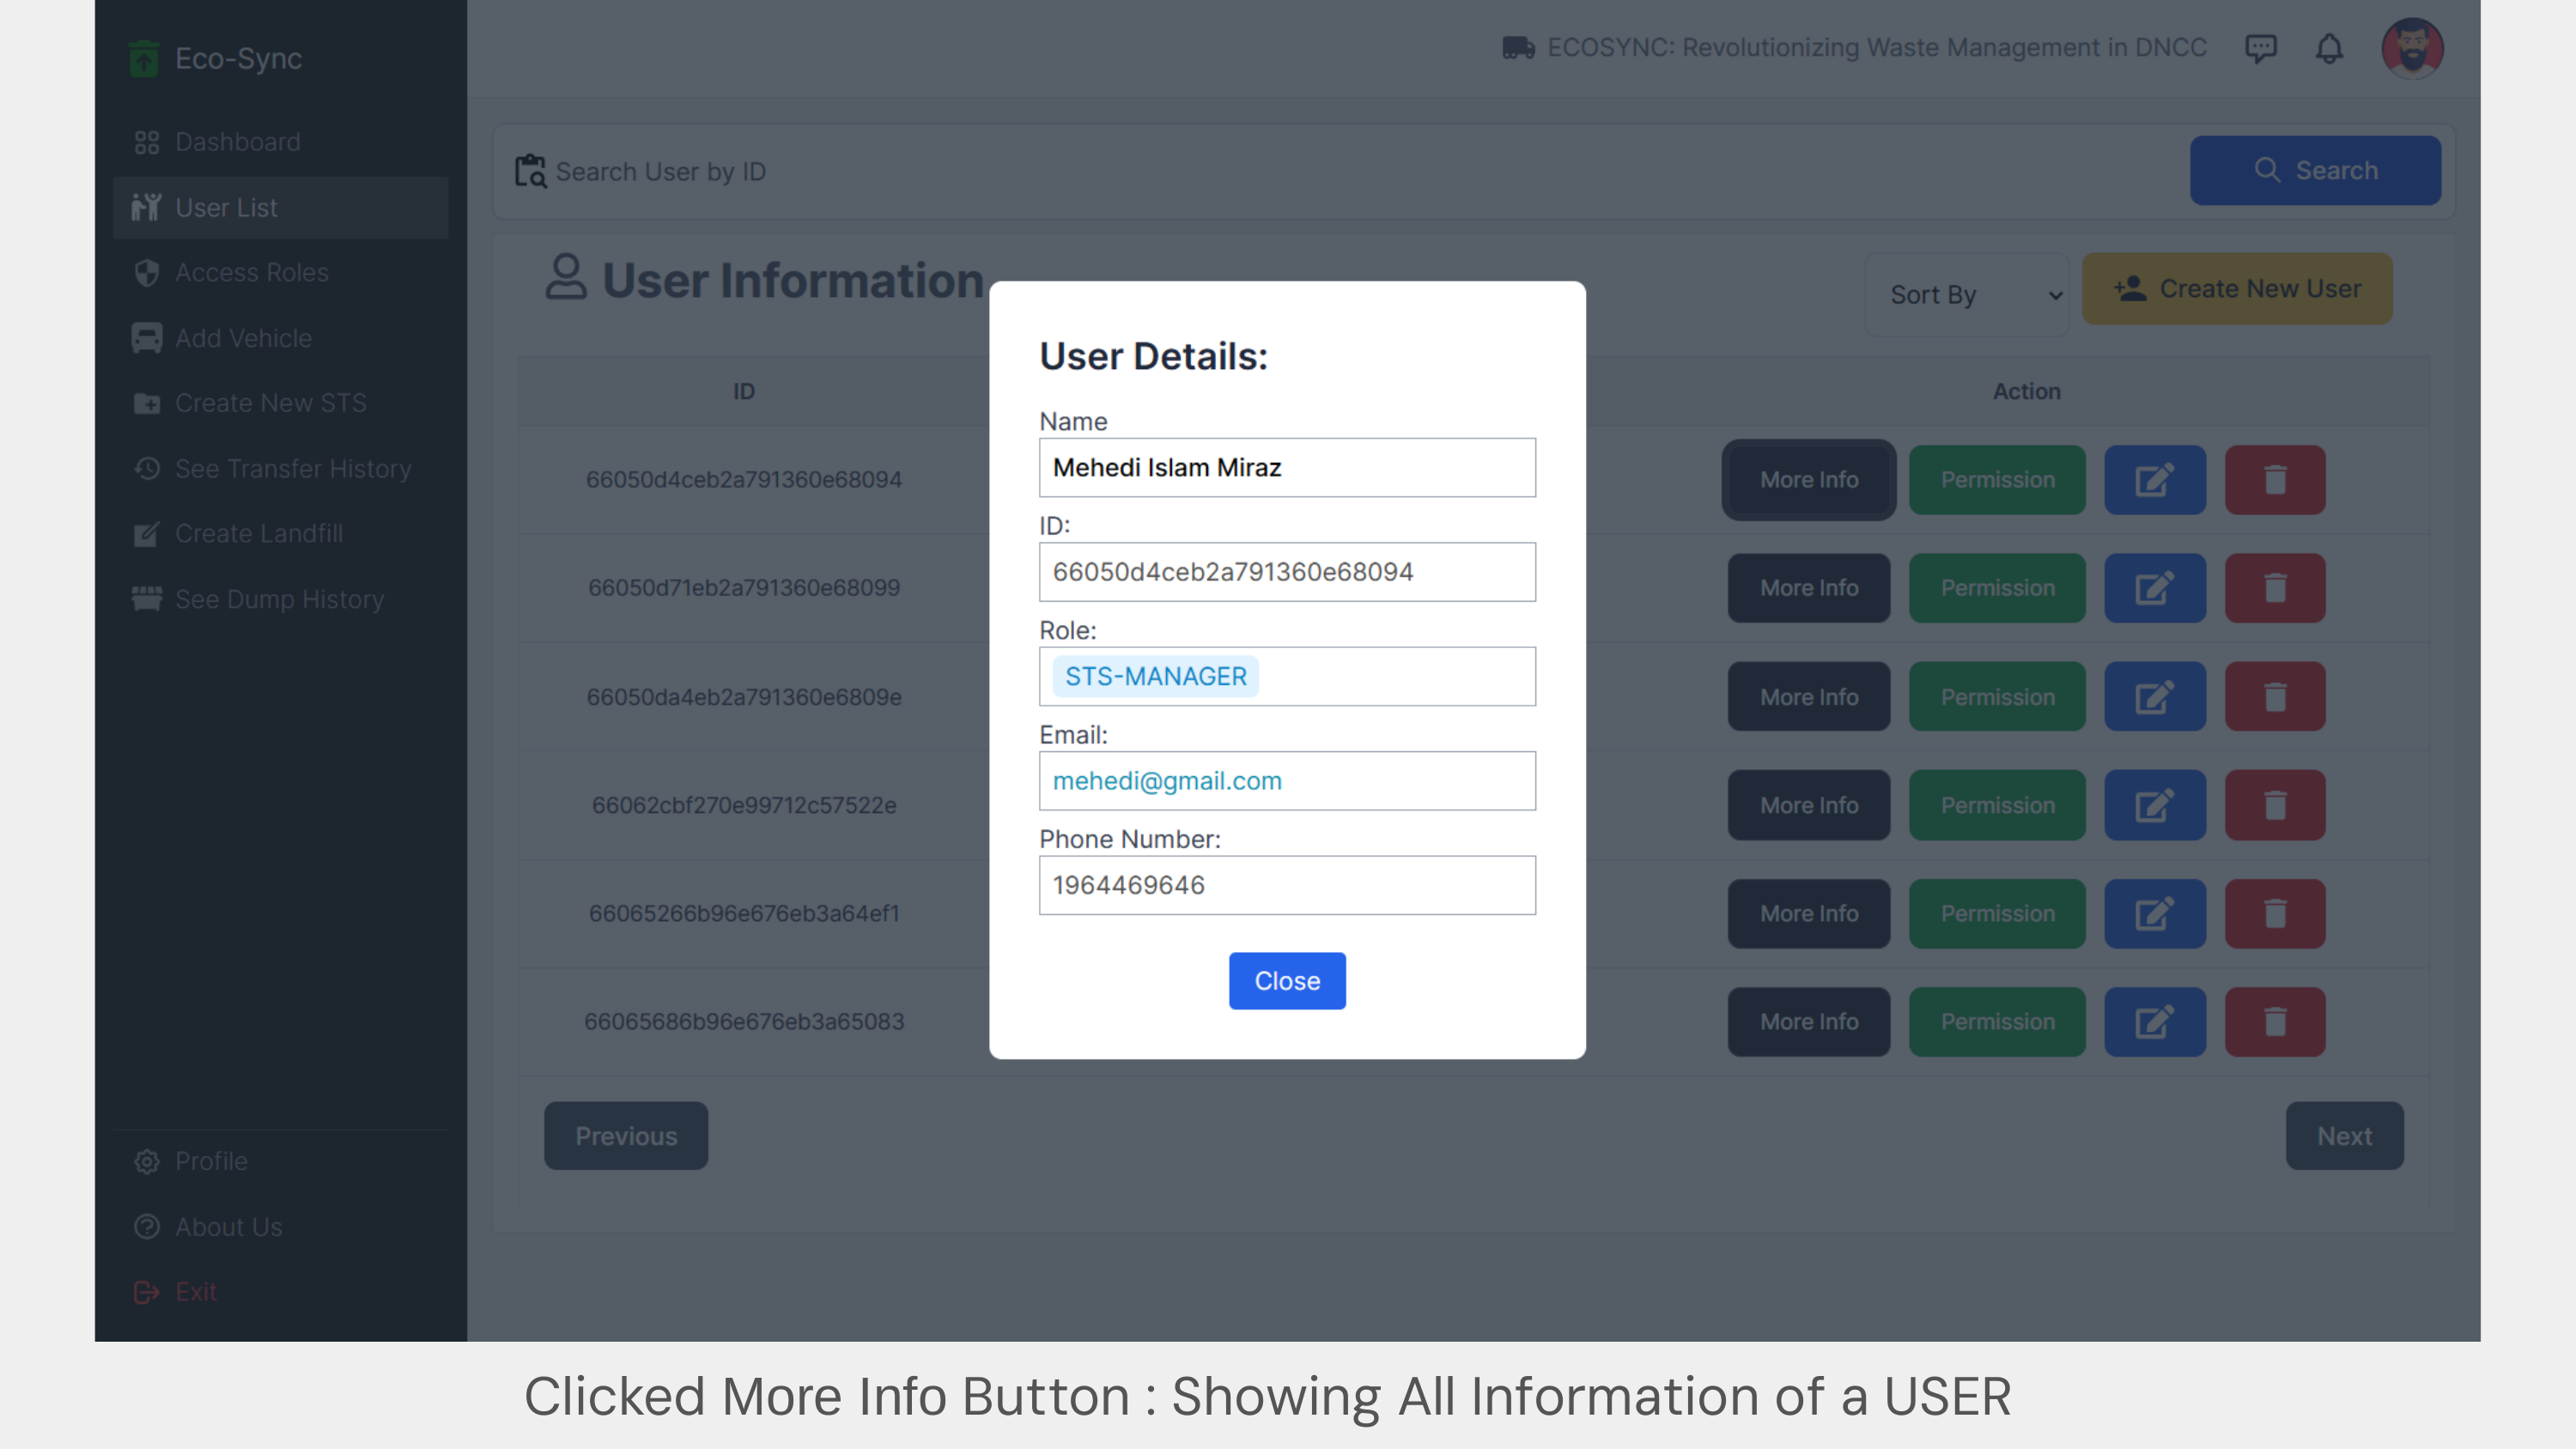

Clicked More Info Button : Showing All Information of a USER